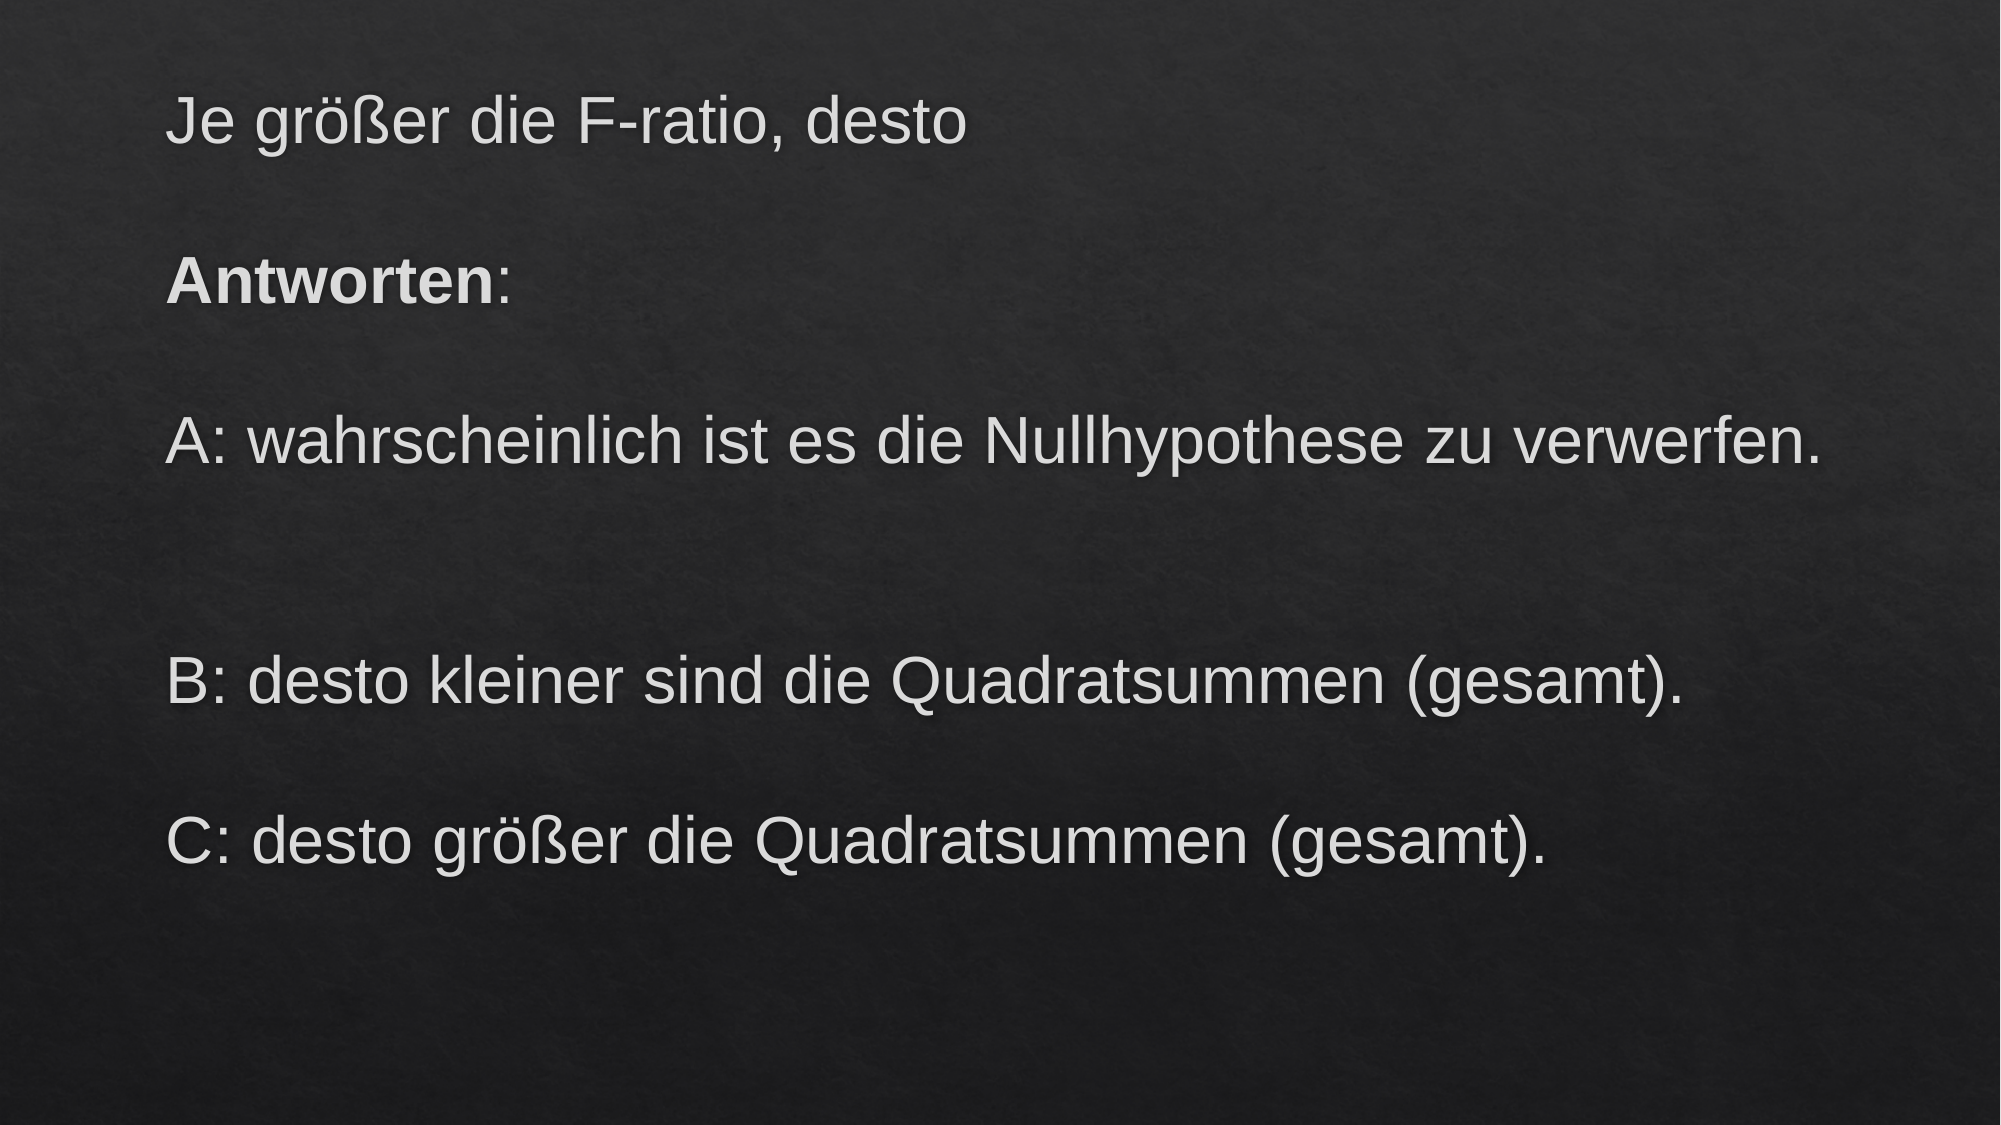

# Je größer die F-ratio, desto Antworten: A: wahrscheinlich ist es die Nullhypothese zu verwerfen. B: desto kleiner sind die Quadratsummen (gesamt). C: desto größer die Quadratsummen (gesamt).